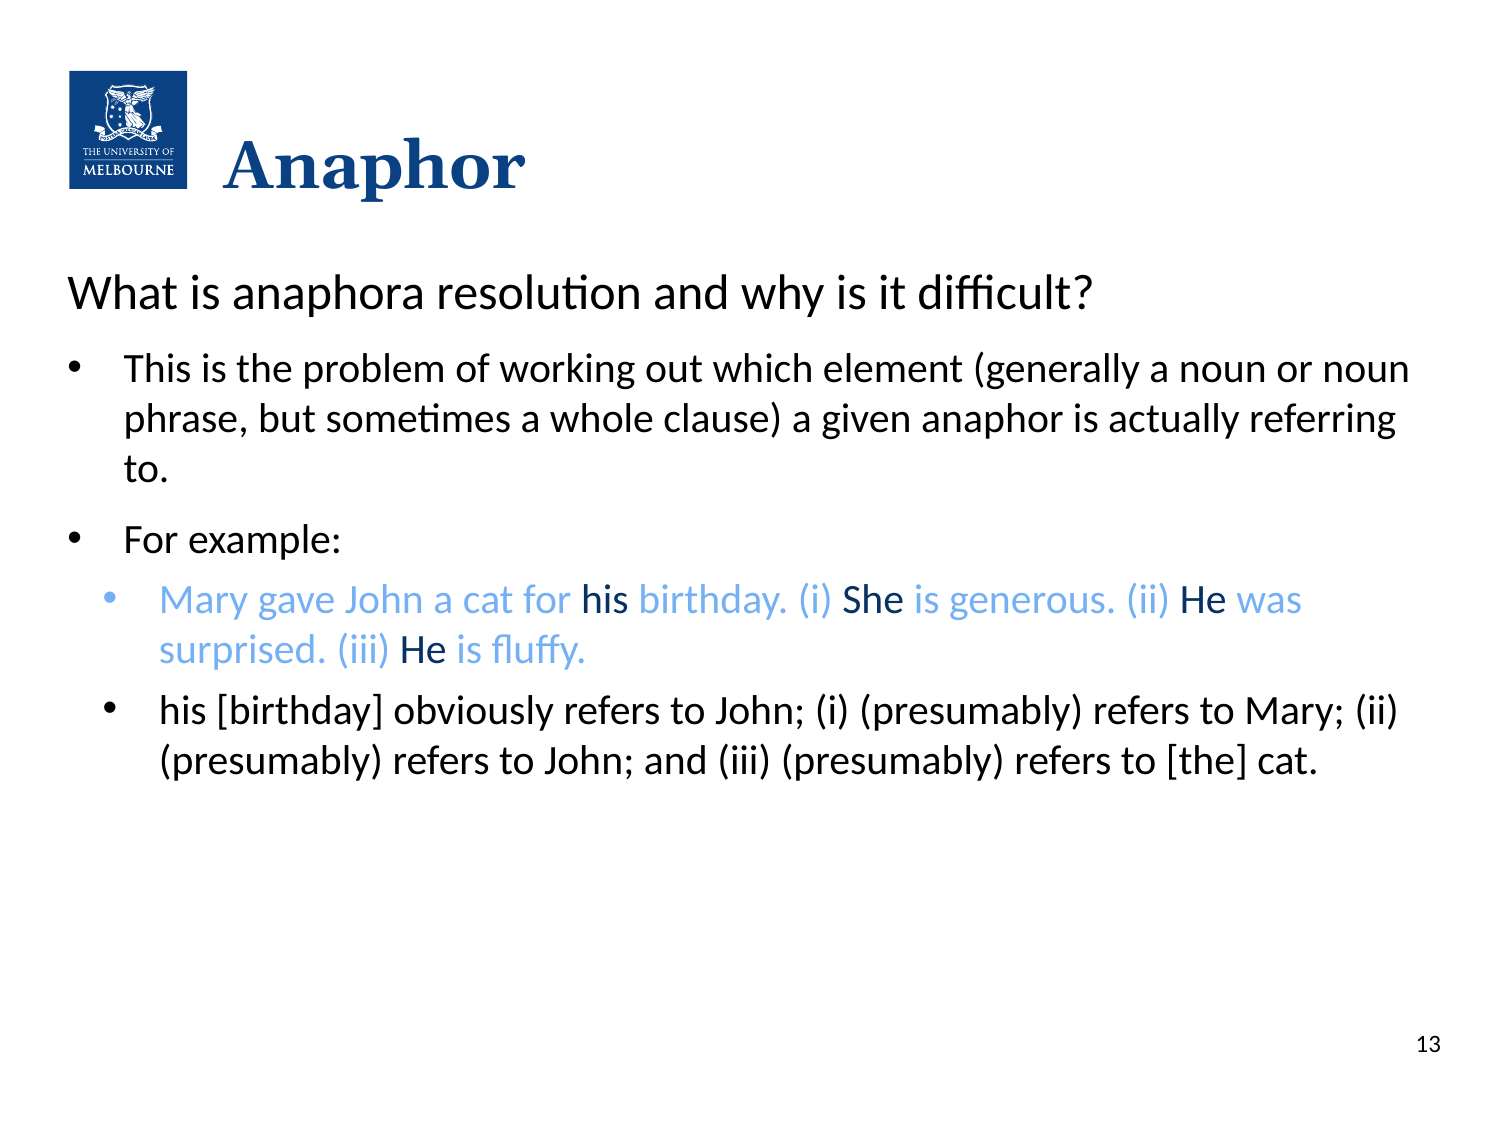

# Anaphor
What is anaphora resolution and why is it difficult?
This is the problem of working out which element (generally a noun or noun phrase, but sometimes a whole clause) a given anaphor is actually referring to.
For example:
Mary gave John a cat for his birthday. (i) She is generous. (ii) He was surprised. (iii) He is fluffy.
his [birthday] obviously refers to John; (i) (presumably) refers to Mary; (ii) (presumably) refers to John; and (iii) (presumably) refers to [the] cat.

13